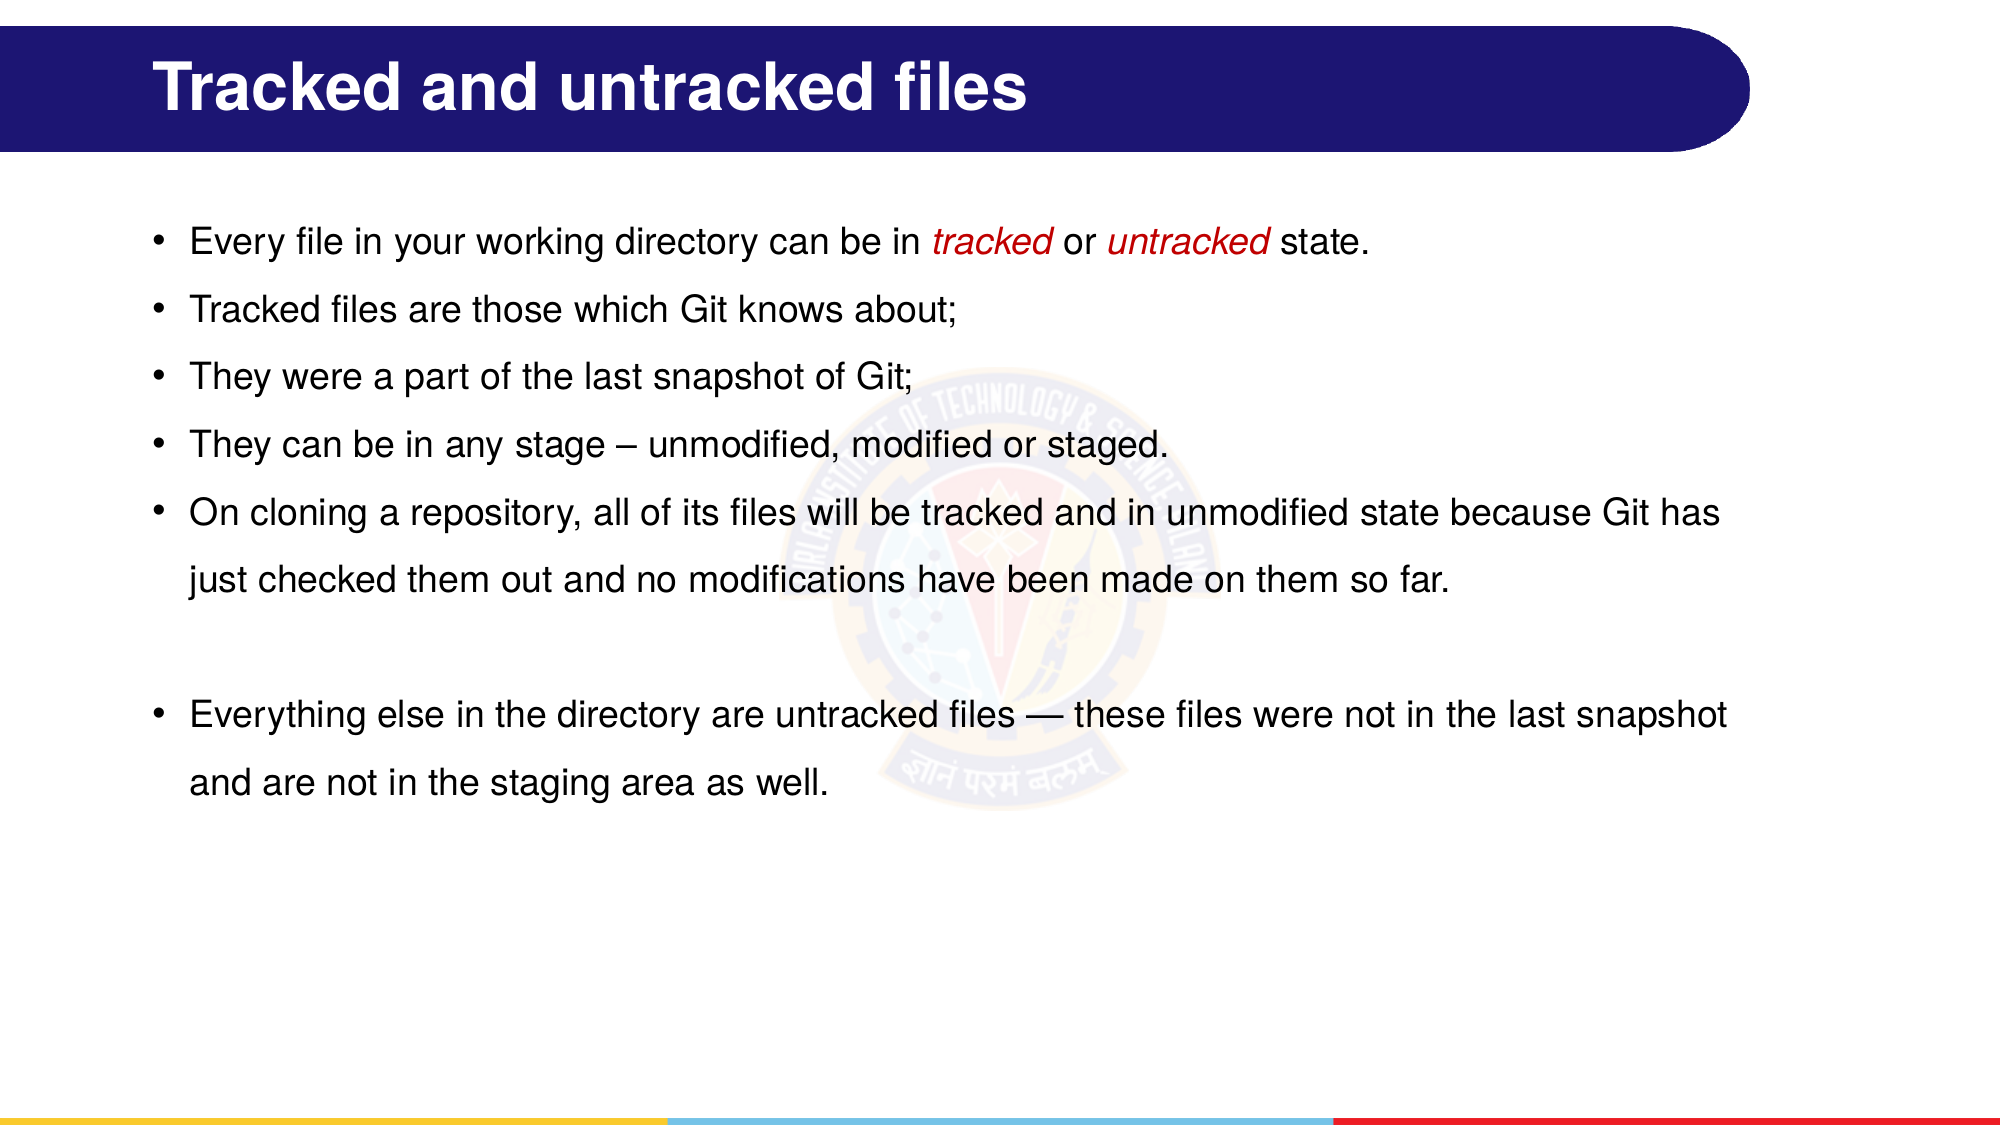

# Tracked and untracked files
Every file in your working directory can be in tracked or untracked state.
Tracked files are those which Git knows about;
They were a part of the last snapshot of Git;
They can be in any stage – unmodified, modified or staged.
On cloning a repository, all of its files will be tracked and in unmodified state because Git has just checked them out and no modifications have been made on them so far.

Everything else in the directory are untracked files — these files were not in the last snapshot and are not in the staging area as well.